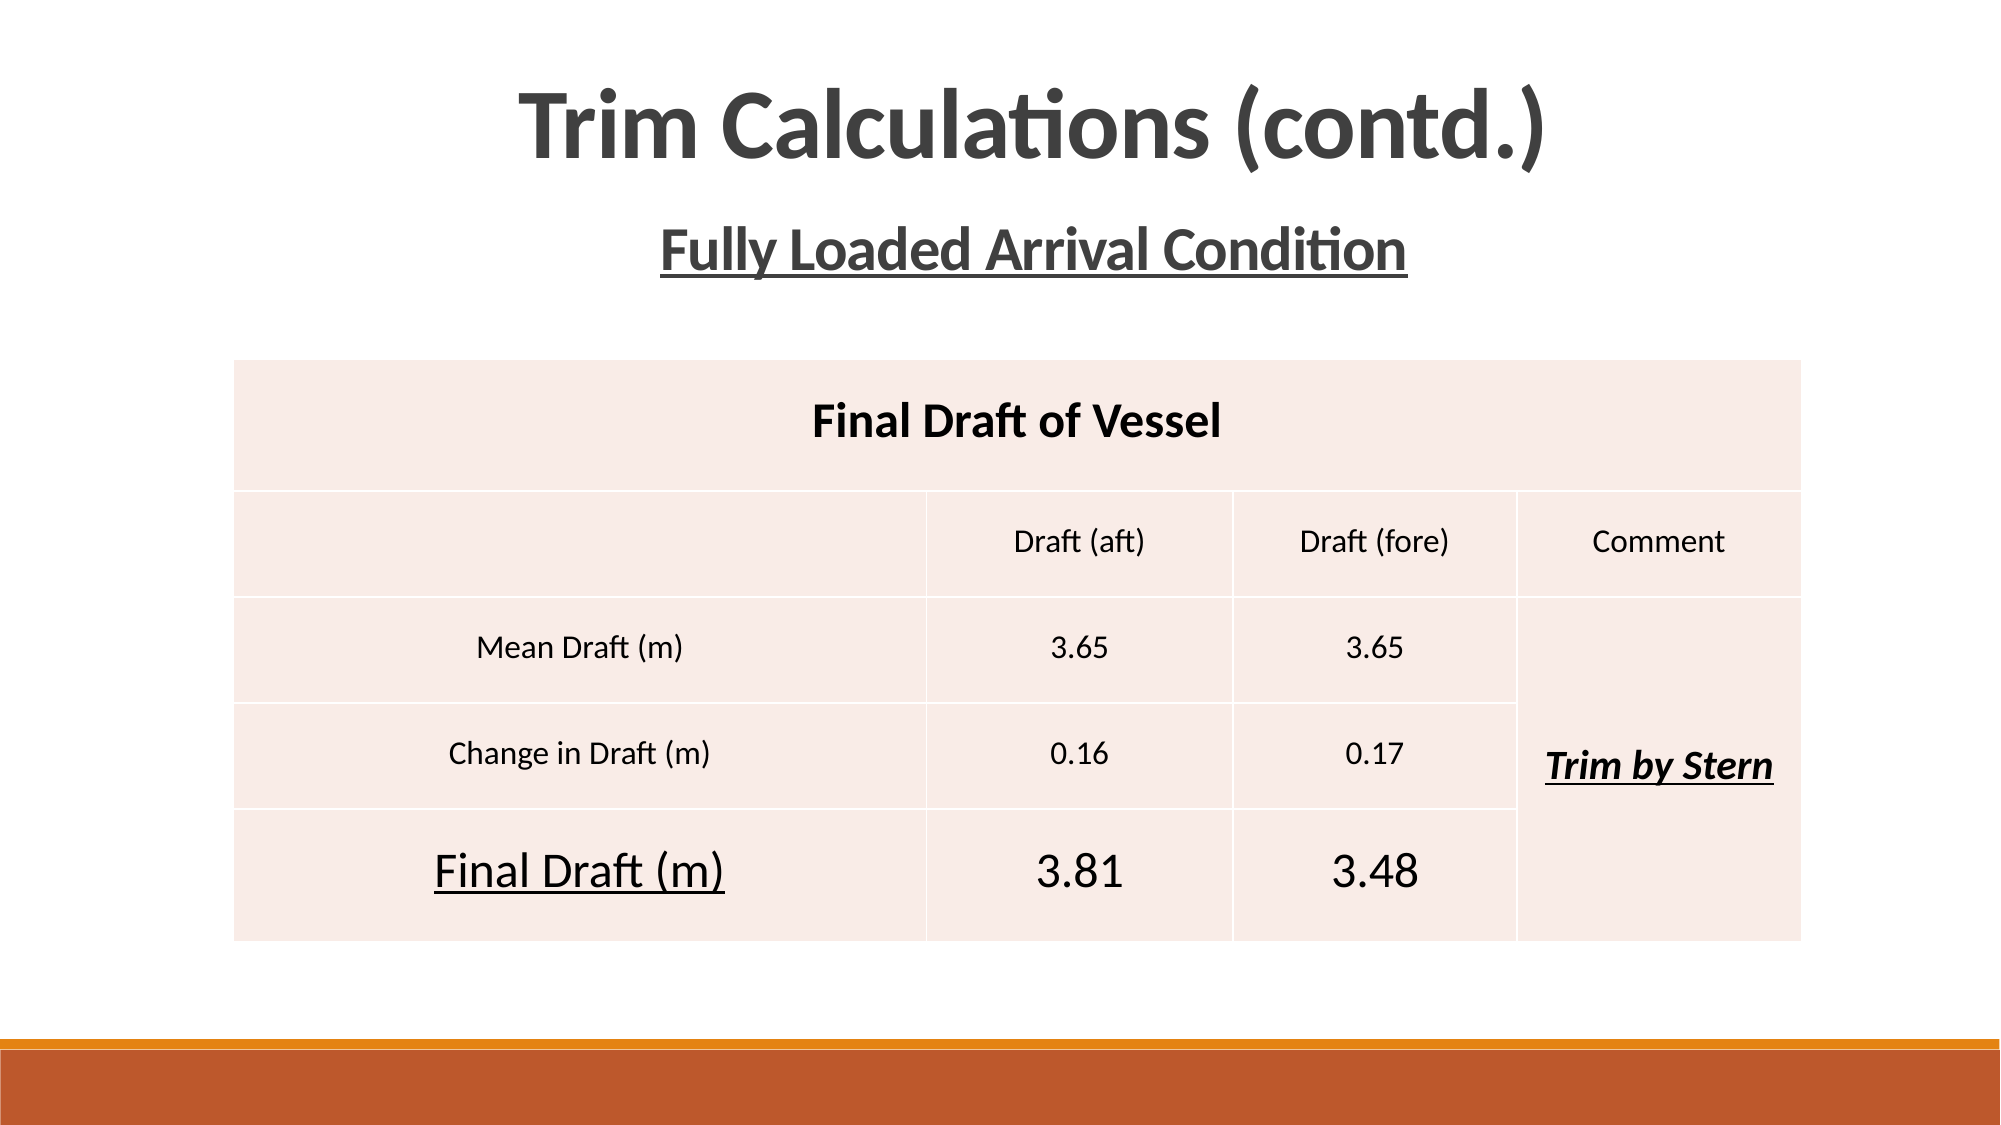

Trim Calculations (contd.)
Fully Loaded Arrival Condition
| Final Draft of Vessel |  |  |  |
| --- | --- | --- | --- |
|  | Draft (aft) | Draft (fore) | Comment |
| Mean Draft (m) | 3.65 | 3.65 | Trim by Stern |
| Change in Draft (m) | 0.16 | 0.17 |  |
| Final Draft (m) | 3.81 | 3.48 |  |